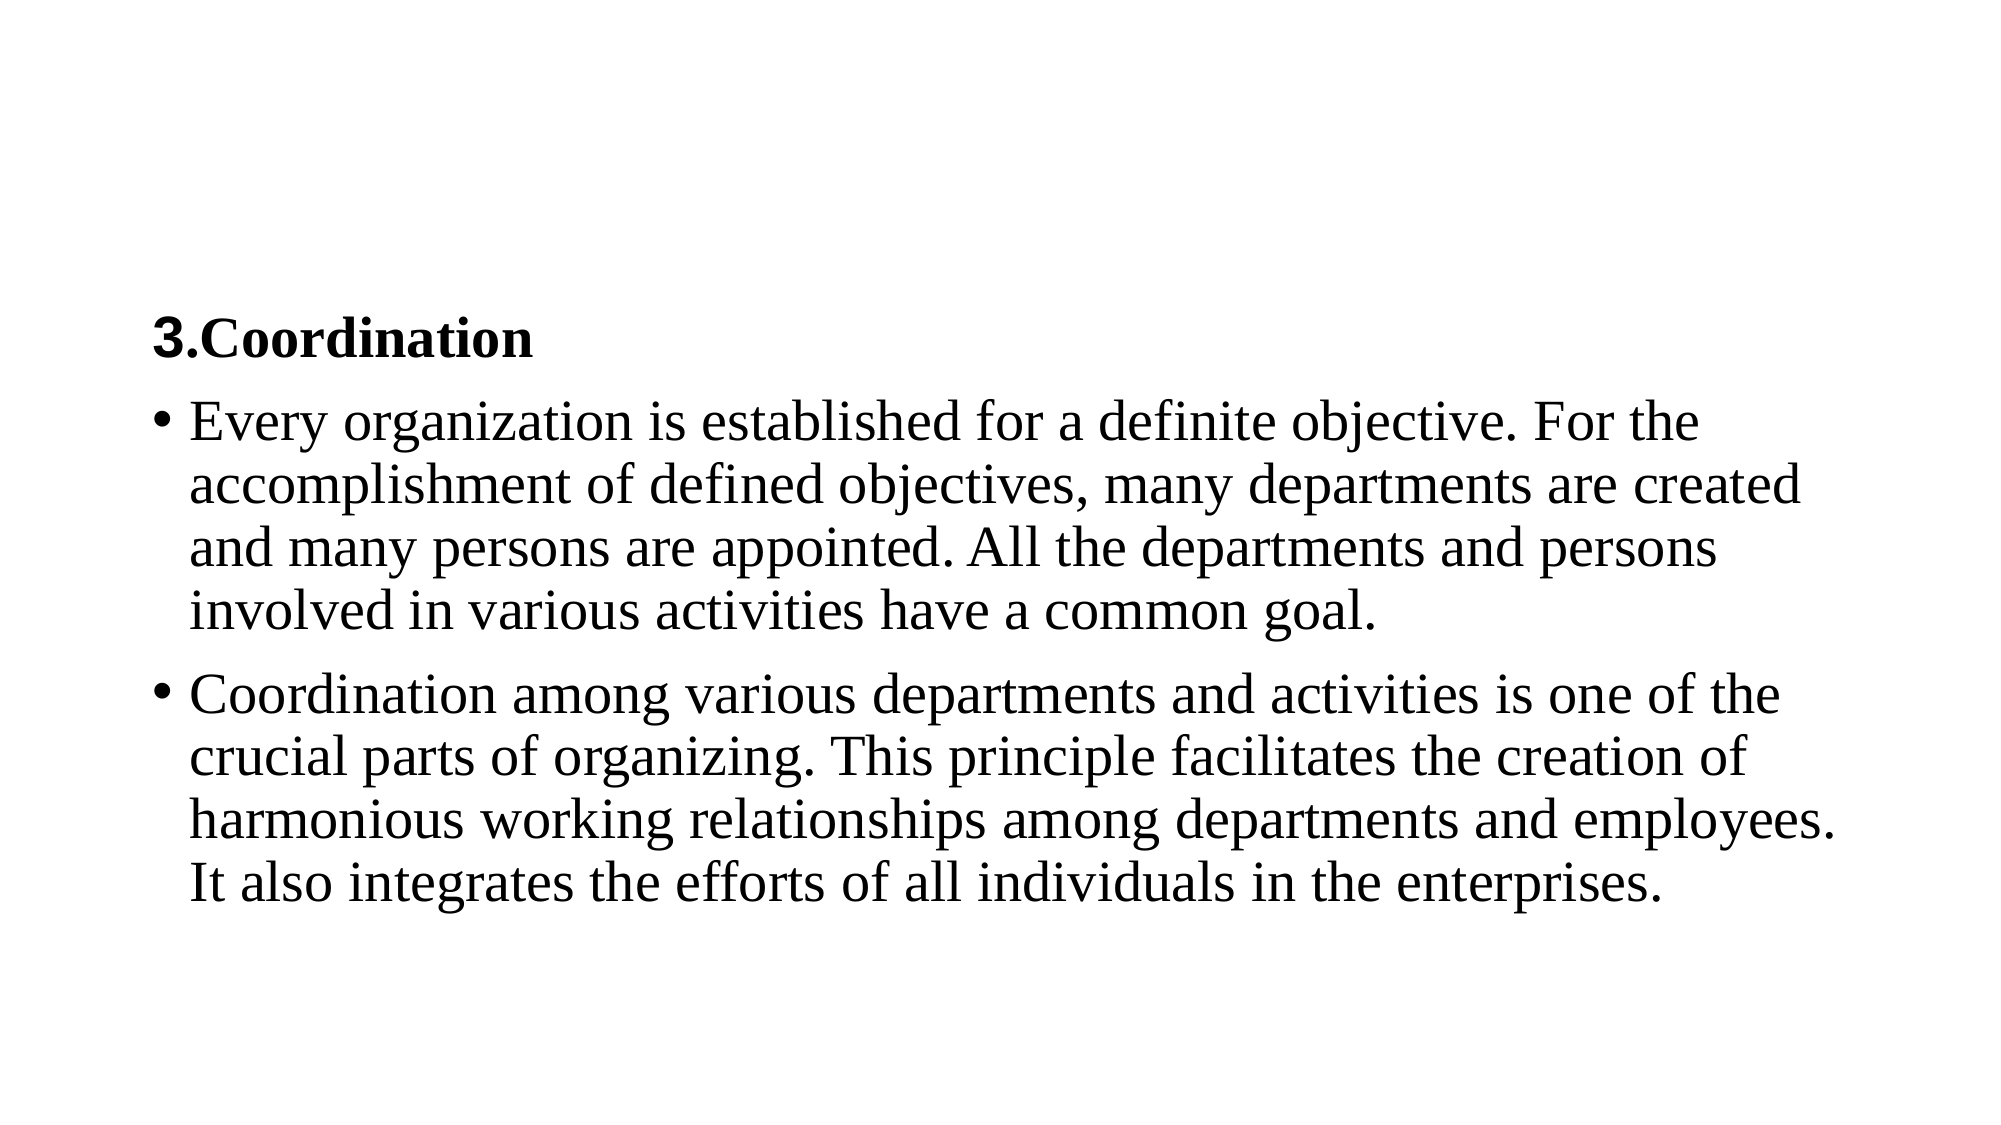

#
3.Coordination
Every organization is established for a definite objective. For the accomplishment of defined objectives, many departments are created and many persons are appointed. All the departments and persons involved in various activities have a common goal.
Coordination among various departments and activities is one of the crucial parts of organizing. This principle facilitates the creation of harmonious working relationships among departments and employees. It also integrates the efforts of all individuals in the enterprises.